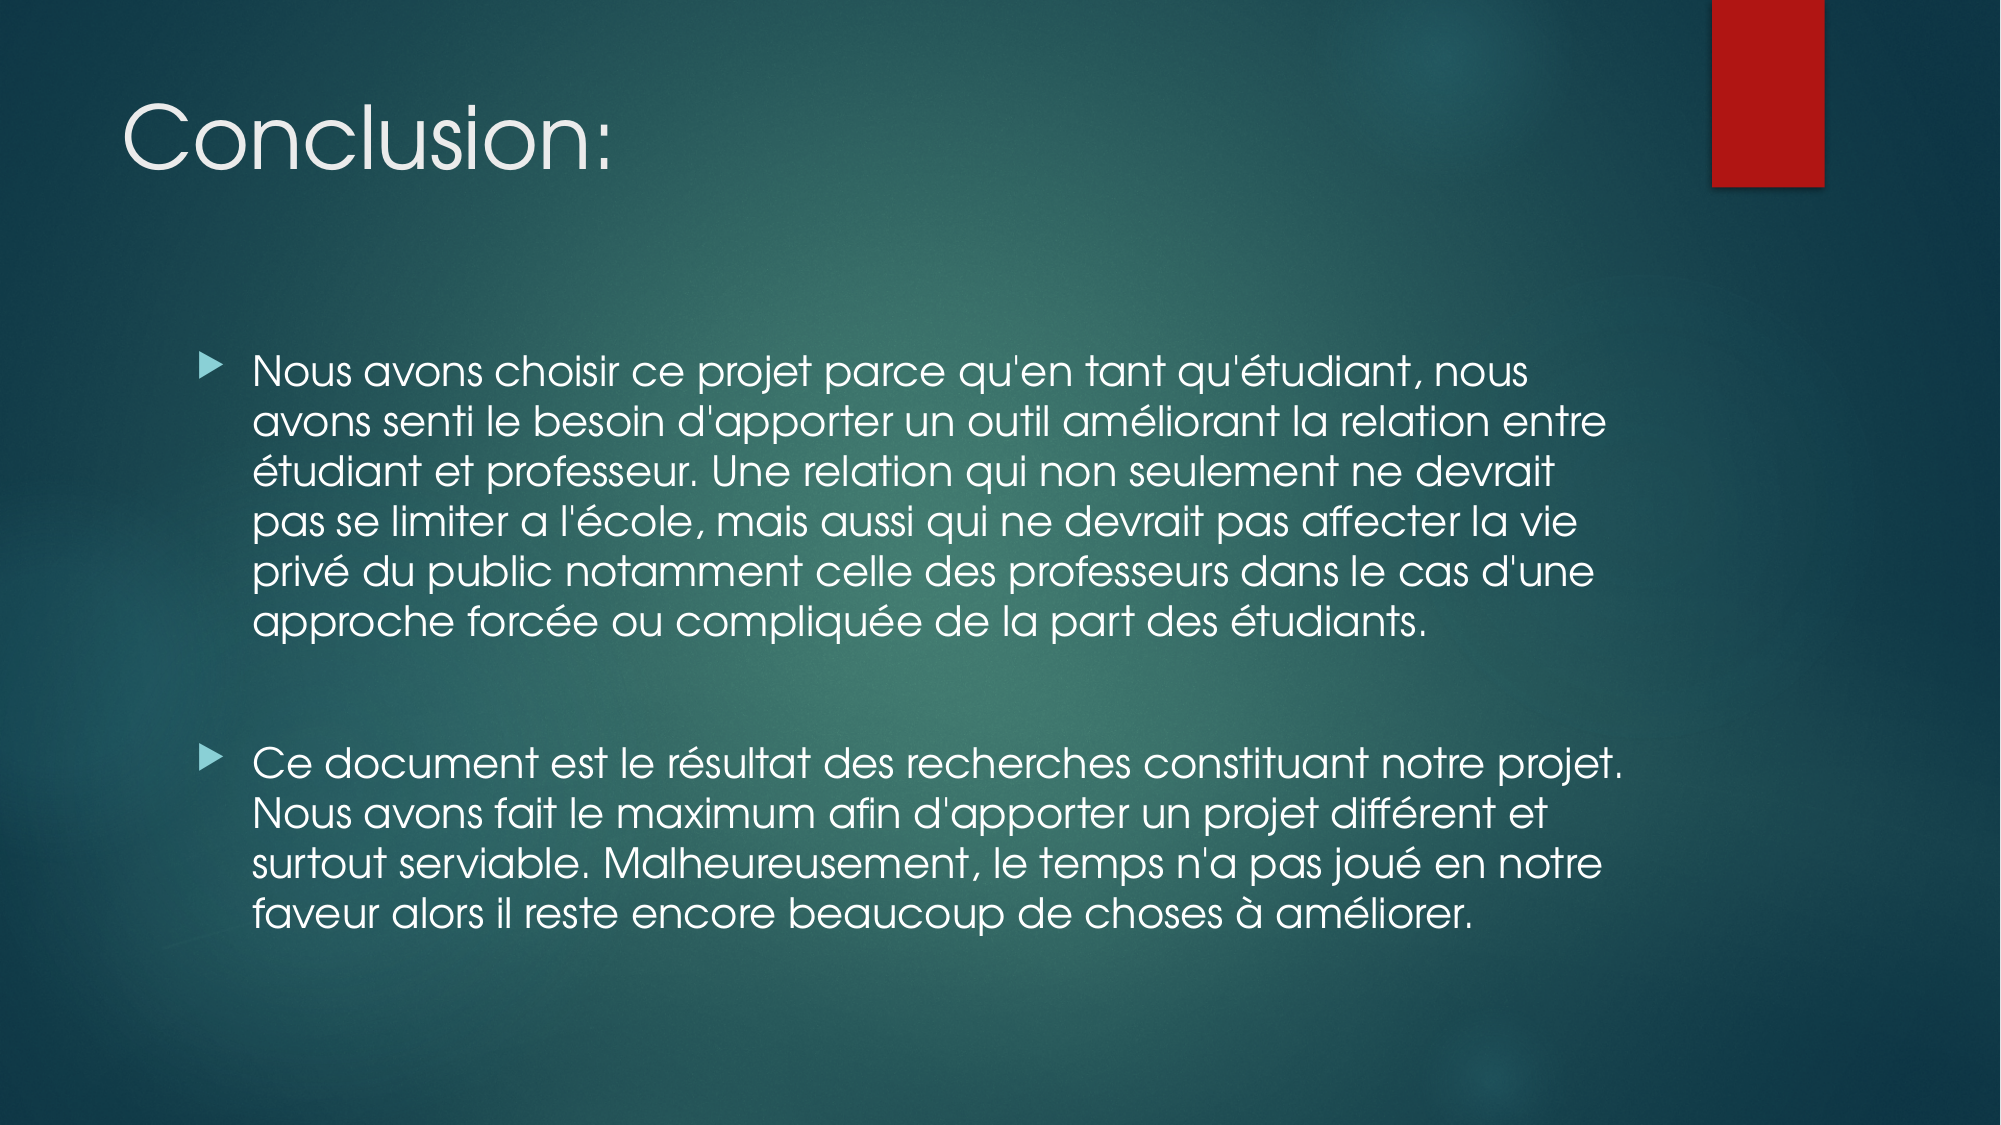

# Conclusion:
Nous avons choisir ce projet parce qu'en tant qu'étudiant, nous avons senti le besoin d'apporter un outil améliorant la relation entre étudiant et professeur. Une relation qui non seulement ne devrait pas se limiter a l'école, mais aussi qui ne devrait pas affecter la vie privé du public notamment celle des professeurs dans le cas d'une approche forcée ou compliquée de la part des étudiants.

Ce document est le résultat des recherches constituant notre projet. Nous avons fait le maximum afin d'apporter un projet différent et surtout serviable. Malheureusement, le temps n'a pas joué en notre faveur alors il reste encore beaucoup de choses à améliorer.